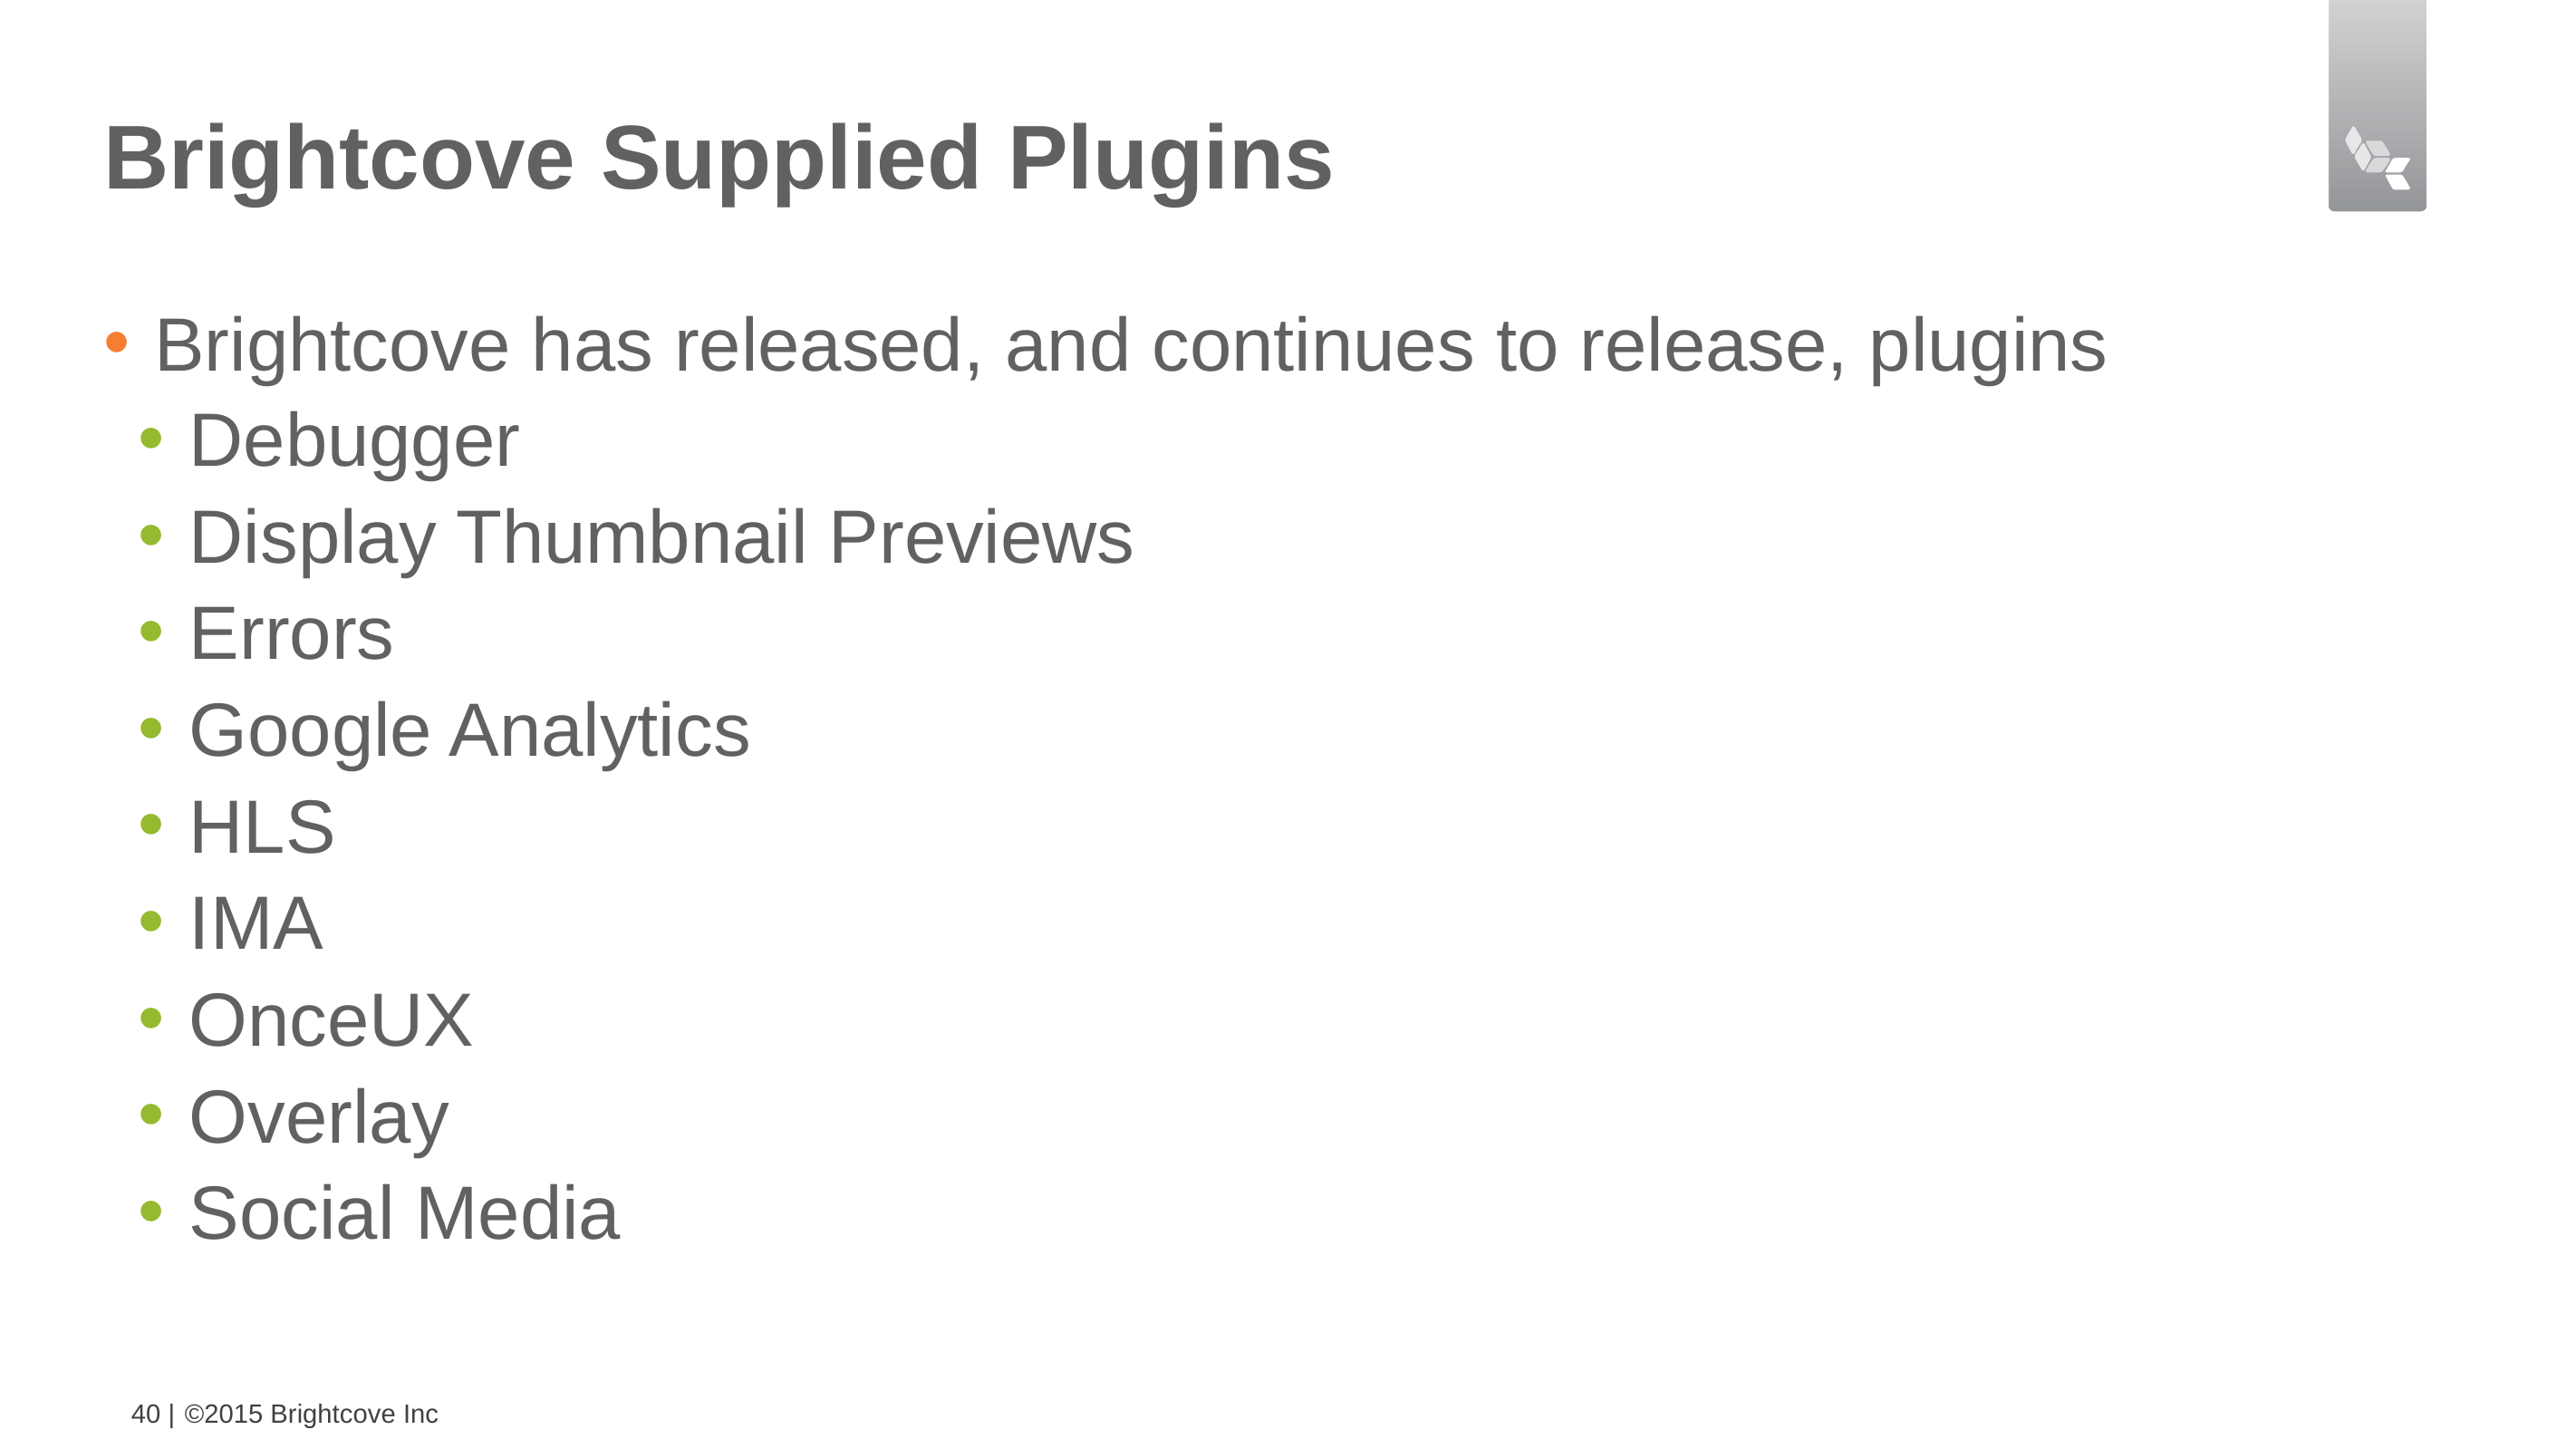

# Brightcove Supplied Plugins
Brightcove has released, and continues to release, plugins
Debugger
Display Thumbnail Previews
Errors
Google Analytics
HLS
IMA
OnceUX
Overlay
Social Media
40 |
©2015 Brightcove Inc